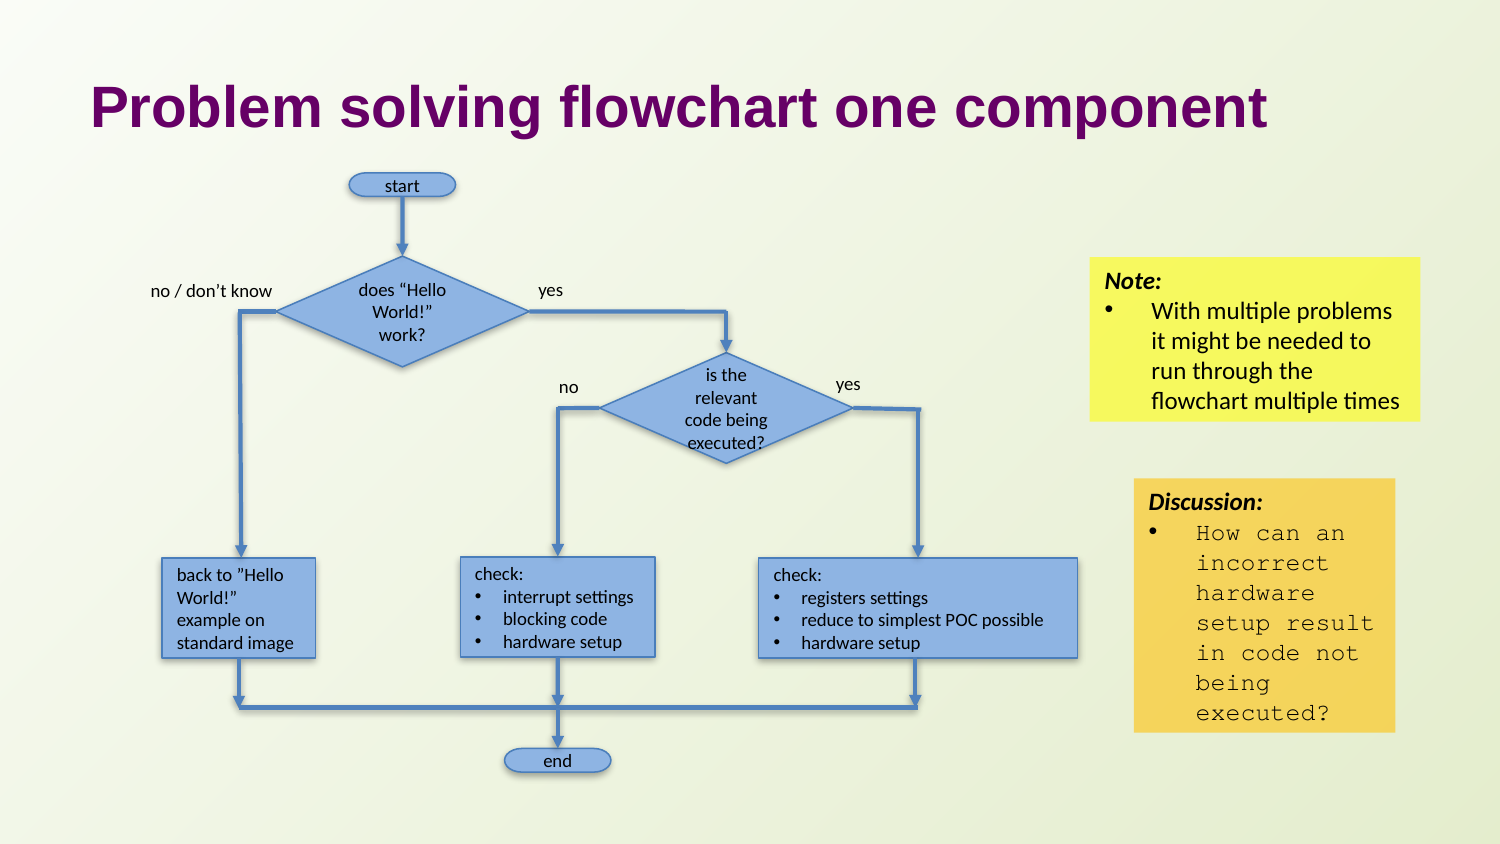

# Problem solving flowchart one component
start
does “Hello World!” work?
Note:
With multiple problems it might be needed to run through the flowchart multiple times
yes
no / don’t know
is the relevant code being executed?
yes
no
Discussion:
How can an incorrect hardware setup result in code not being executed?
check:
interrupt settings
blocking code
hardware setup
check:
registers settings
reduce to simplest POC possible
hardware setup
back to ”Hello World!” example on standard image
end